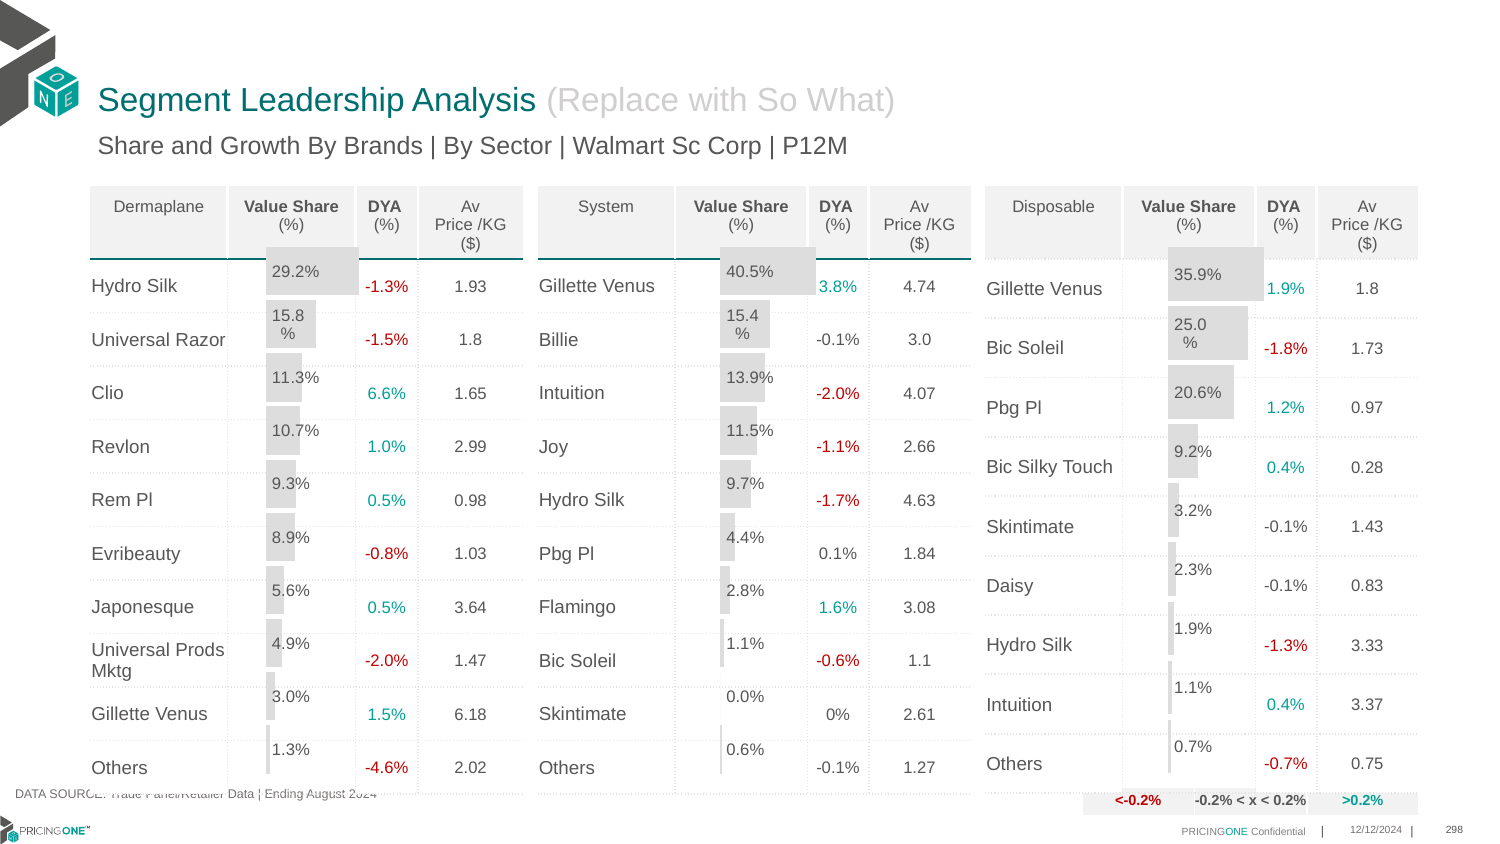

# Segment Leadership Analysis (Replace with So What)
Share and Growth By Brands | By Sector | Walmart Sc Corp | P12M
| System | Value Share (%) | DYA (%) | Av Price /KG ($) |
| --- | --- | --- | --- |
| Gillette Venus |  | 3.8% | 4.74 |
| Billie |  | -0.1% | 3.0 |
| Intuition |  | -2.0% | 4.07 |
| Joy |  | -1.1% | 2.66 |
| Hydro Silk |  | -1.7% | 4.63 |
| Pbg Pl |  | 0.1% | 1.84 |
| Flamingo |  | 1.6% | 3.08 |
| Bic Soleil |  | -0.6% | 1.1 |
| Skintimate |  | 0% | 2.61 |
| Others |  | -0.1% | 1.27 |
| Dermaplane | Value Share (%) | DYA (%) | Av Price /KG ($) |
| --- | --- | --- | --- |
| Hydro Silk |  | -1.3% | 1.93 |
| Universal Razor |  | -1.5% | 1.8 |
| Clio |  | 6.6% | 1.65 |
| Revlon |  | 1.0% | 2.99 |
| Rem Pl |  | 0.5% | 0.98 |
| Evribeauty |  | -0.8% | 1.03 |
| Japonesque |  | 0.5% | 3.64 |
| Universal Prods Mktg |  | -2.0% | 1.47 |
| Gillette Venus |  | 1.5% | 6.18 |
| Others |  | -4.6% | 2.02 |
| Disposable | Value Share (%) | DYA (%) | Av Price /KG ($) |
| --- | --- | --- | --- |
| Gillette Venus |  | 1.9% | 1.8 |
| Bic Soleil |  | -1.8% | 1.73 |
| Pbg Pl |  | 1.2% | 0.97 |
| Bic Silky Touch |  | 0.4% | 0.28 |
| Skintimate |  | -0.1% | 1.43 |
| Daisy |  | -0.1% | 0.83 |
| Hydro Silk |  | -1.3% | 3.33 |
| Intuition |  | 0.4% | 3.37 |
| Others |  | -0.7% | 0.75 |

### Chart

| Category | Walmart Sc Corp | Dermaplane |
|---|---|
| None | 0.2921126786360439 |

### Chart

| Category | Walmart Sc Corp | System |
|---|---|
| None | 0.4047012510350479 |

### Chart

| Category | Walmart Sc Corp | Disposable |
|---|---|
| None | 0.35907553794985264 |
DATA SOURCE: Trade Panel/Retailer Data | Ending August 2024
| <-0.2% | -0.2% < x < 0.2% | >0.2% |
| --- | --- | --- |

12/12/2024
298